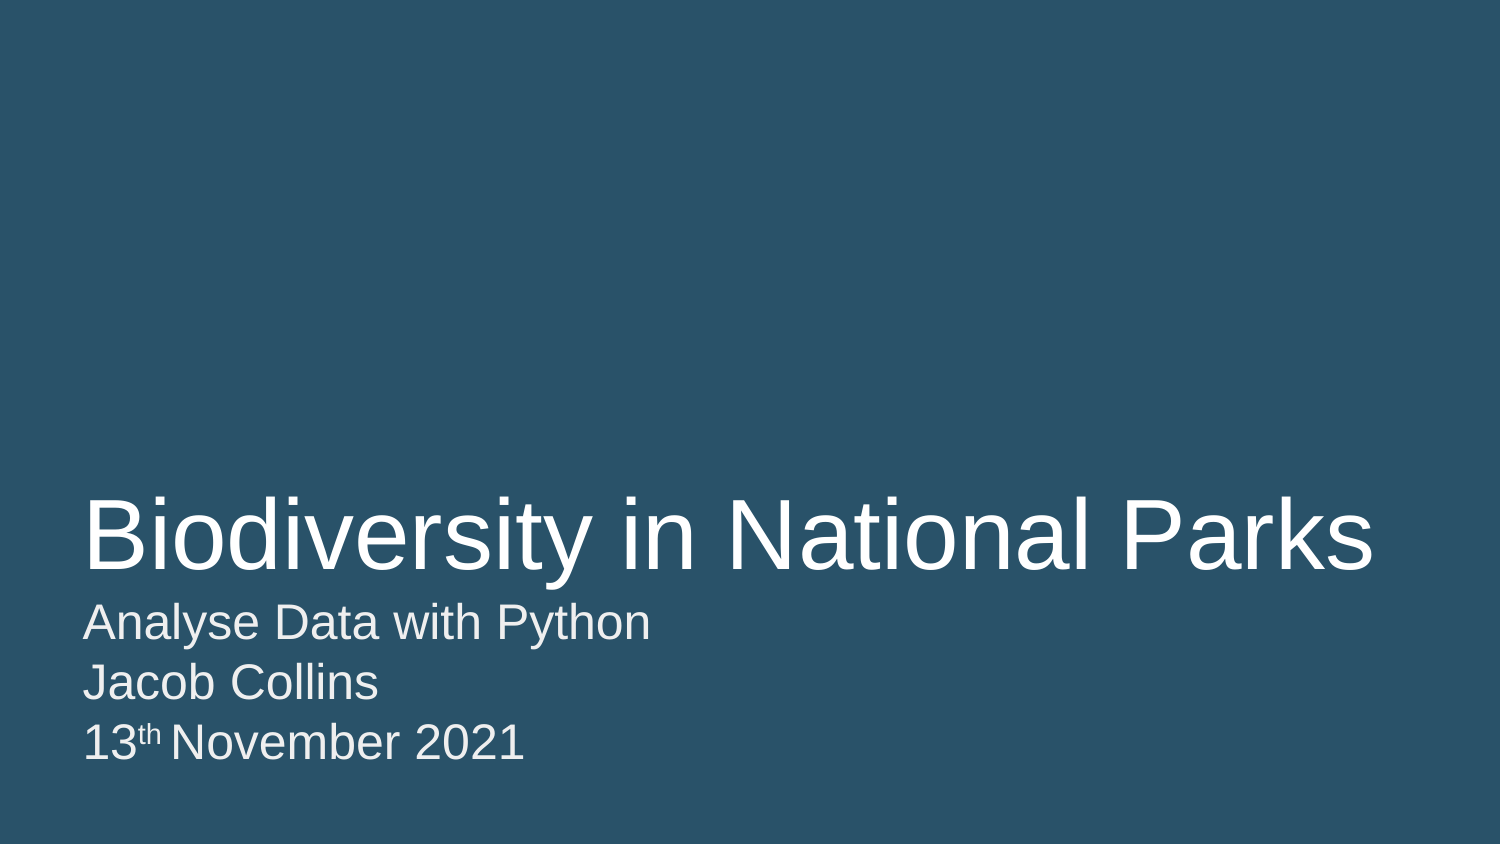

Biodiversity in National Parks
Analyse Data with Python
Jacob Collins
13th November 2021